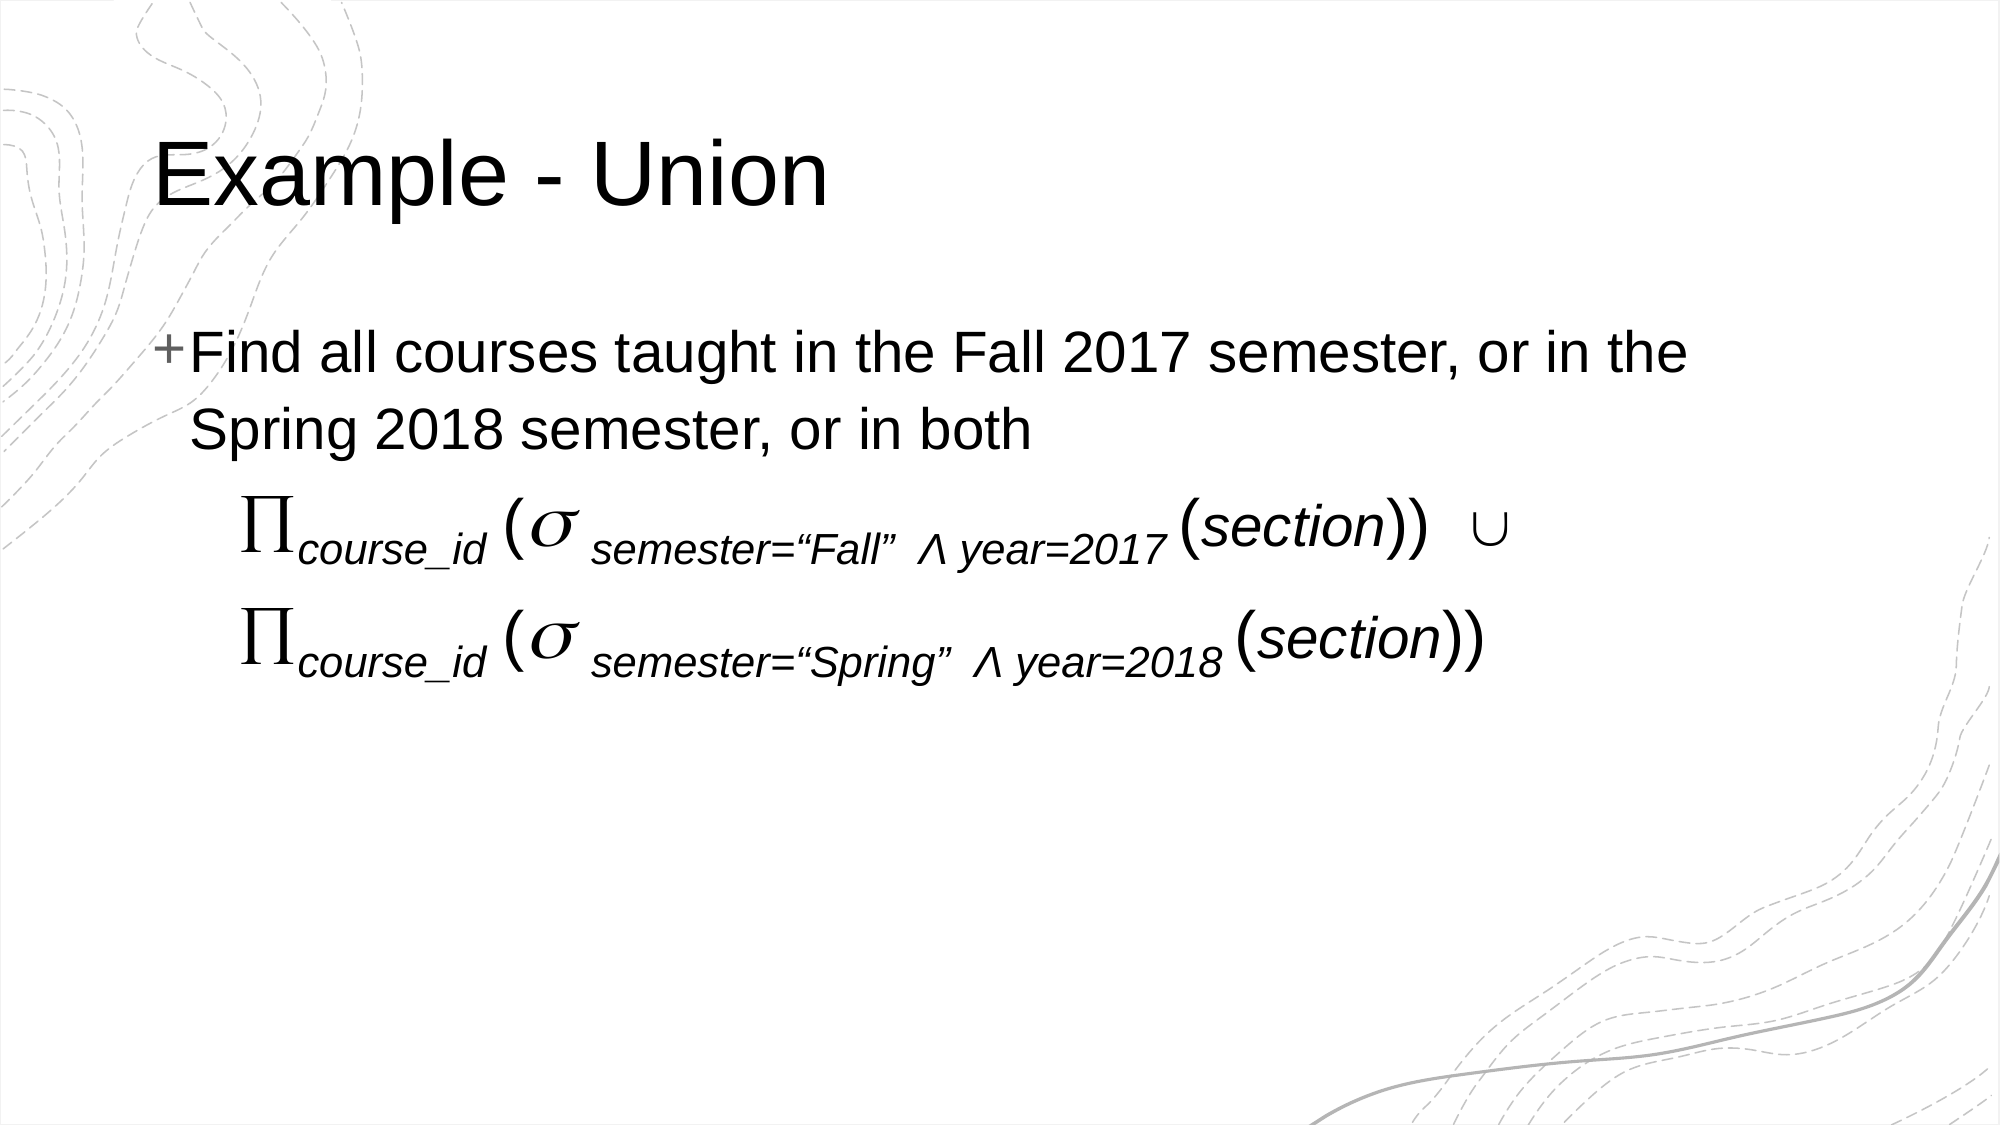

# Example - Union
Find all courses taught in the Fall 2017 semester, or in the Spring 2018 semester, or in both
   ∏course_id (σ semester=“Fall”  Λ year=2017 (section))  ∪
   ∏course_id (σ semester=“Spring”  Λ year=2018 (section))